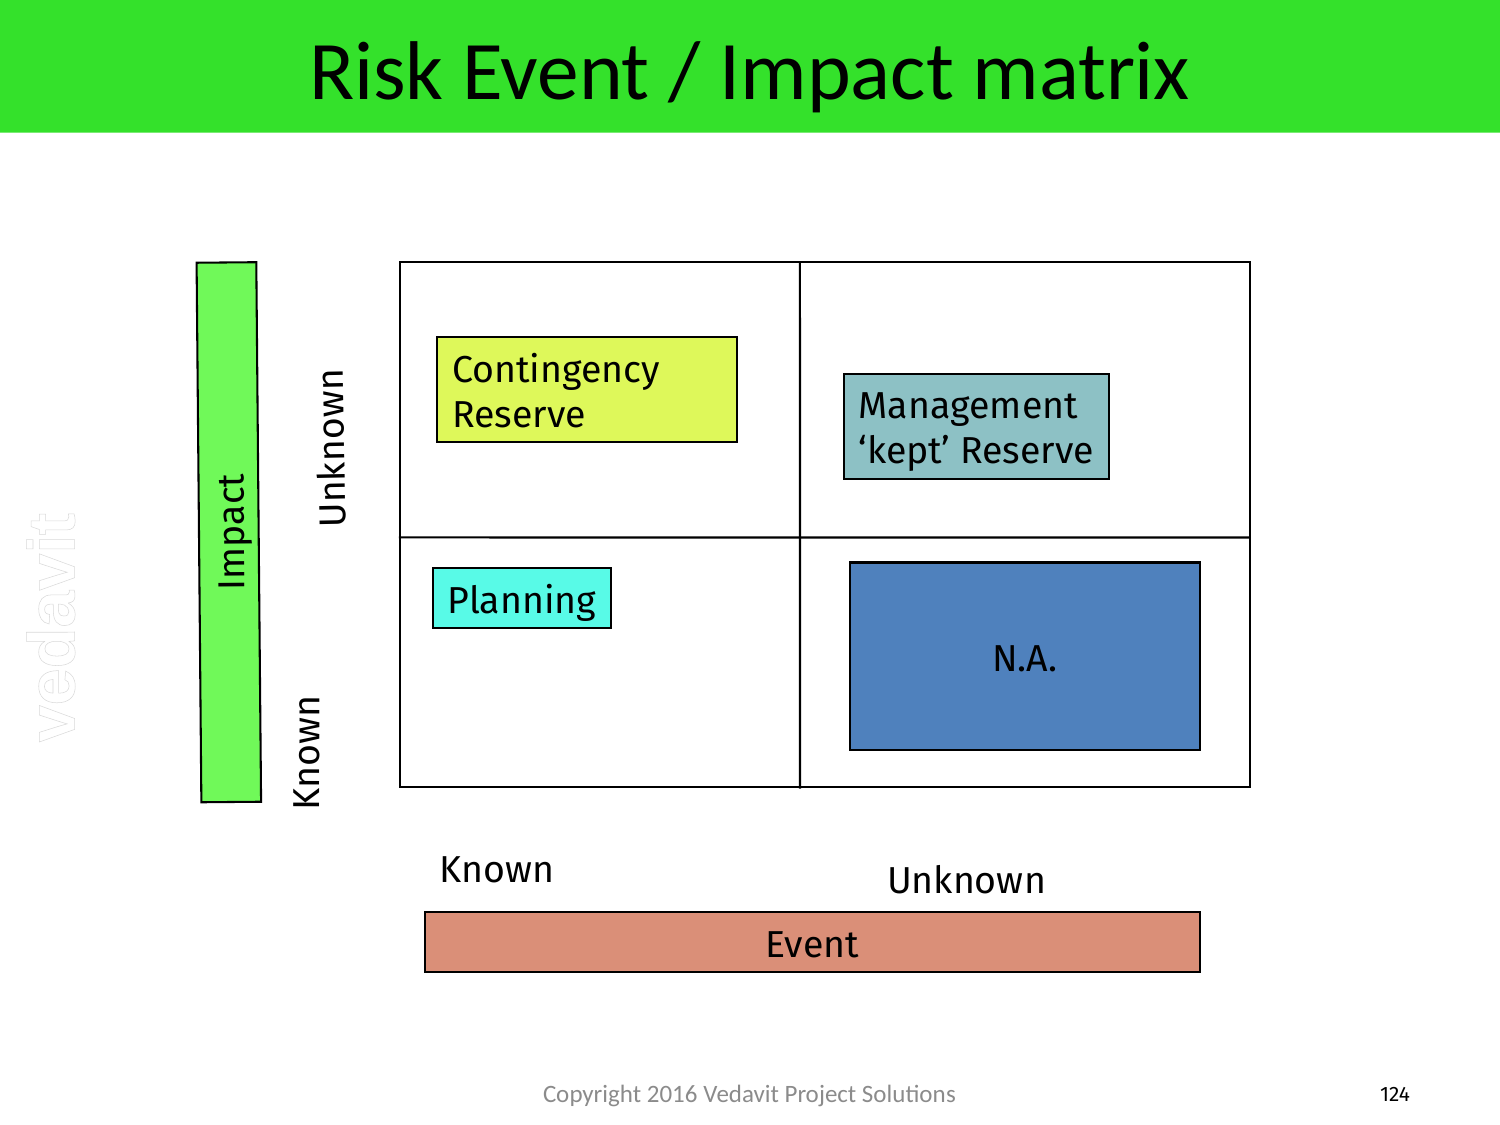

# Risk Event / Impact matrix

Contingency
Reserve
Management
‘kept’ Reserve
Unknown
Impact

N.A.
Planning

Known
Known
Unknown
Event
Copyright 2016 Vedavit Project Solutions
124